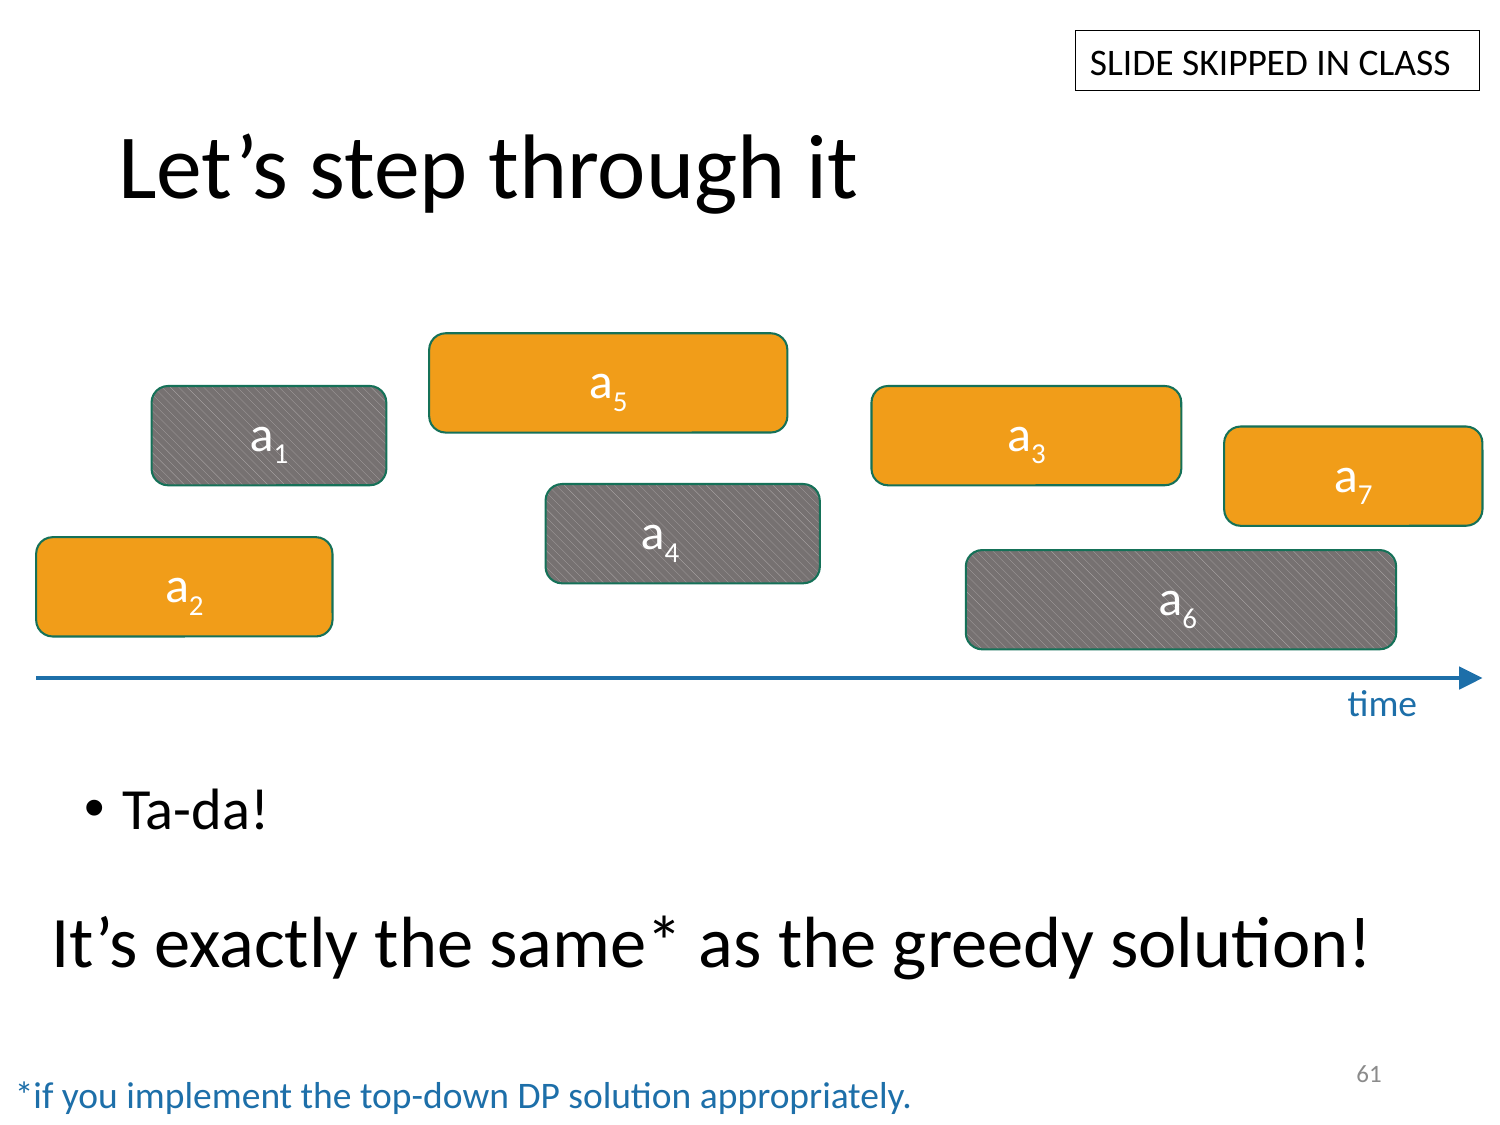

SLIDE SKIPPED IN CLASS
# Let’s step through it
a5
a1
a3
a7
a4
a2
a6
time
Ta-da!
It’s exactly the same* as the greedy solution!
61
*if you implement the top-down DP solution appropriately.